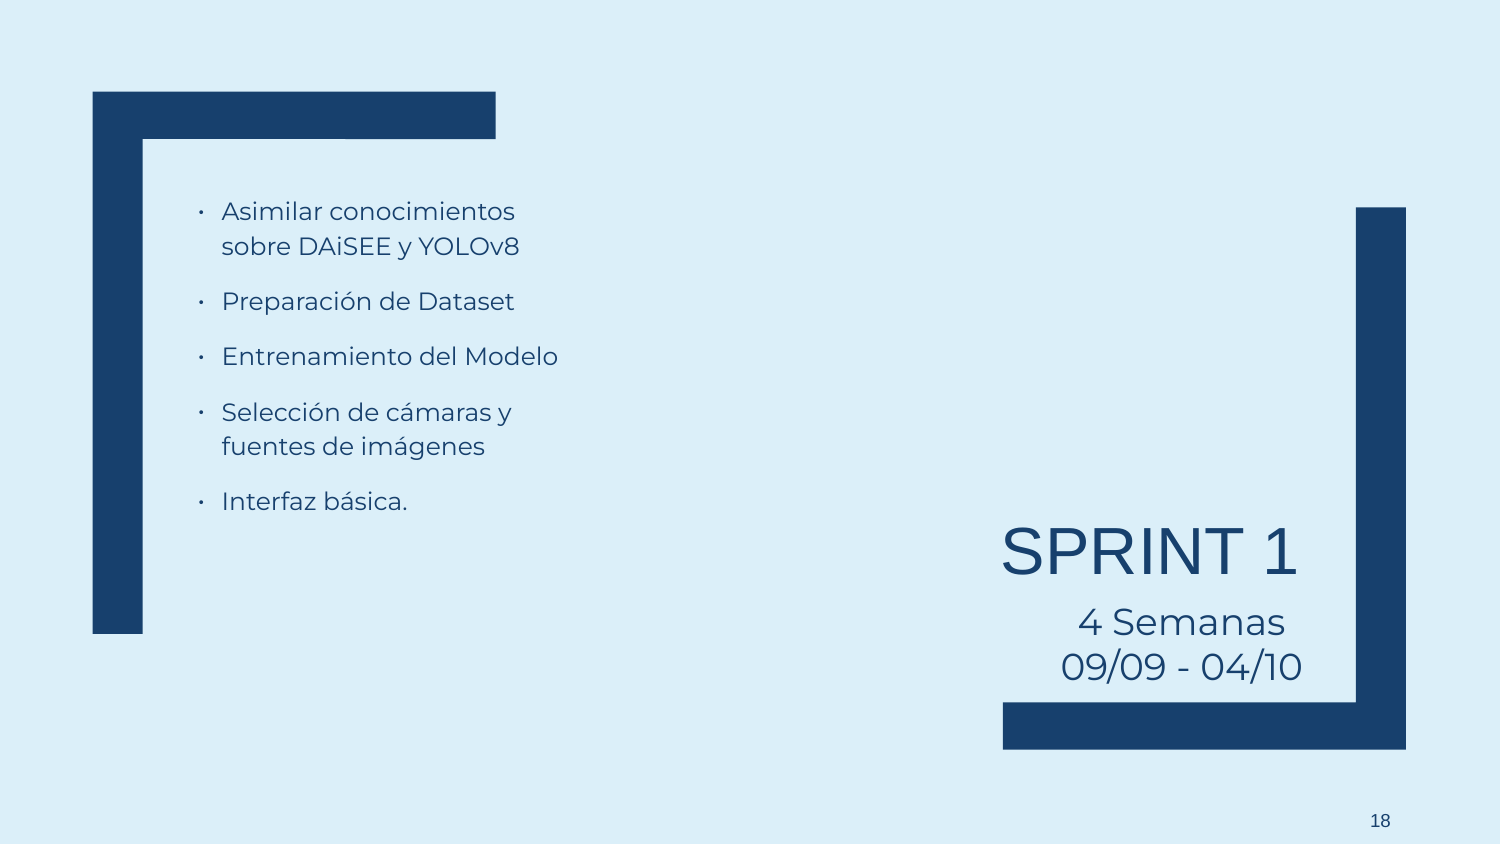

Asimilar conocimientos sobre DAiSEE y YOLOv8
Preparación de Dataset
Entrenamiento del Modelo
Selección de cámaras y fuentes de imágenes
Interfaz básica.
# SPRINT 1
4 Semanas
09/09 - 04/10
18